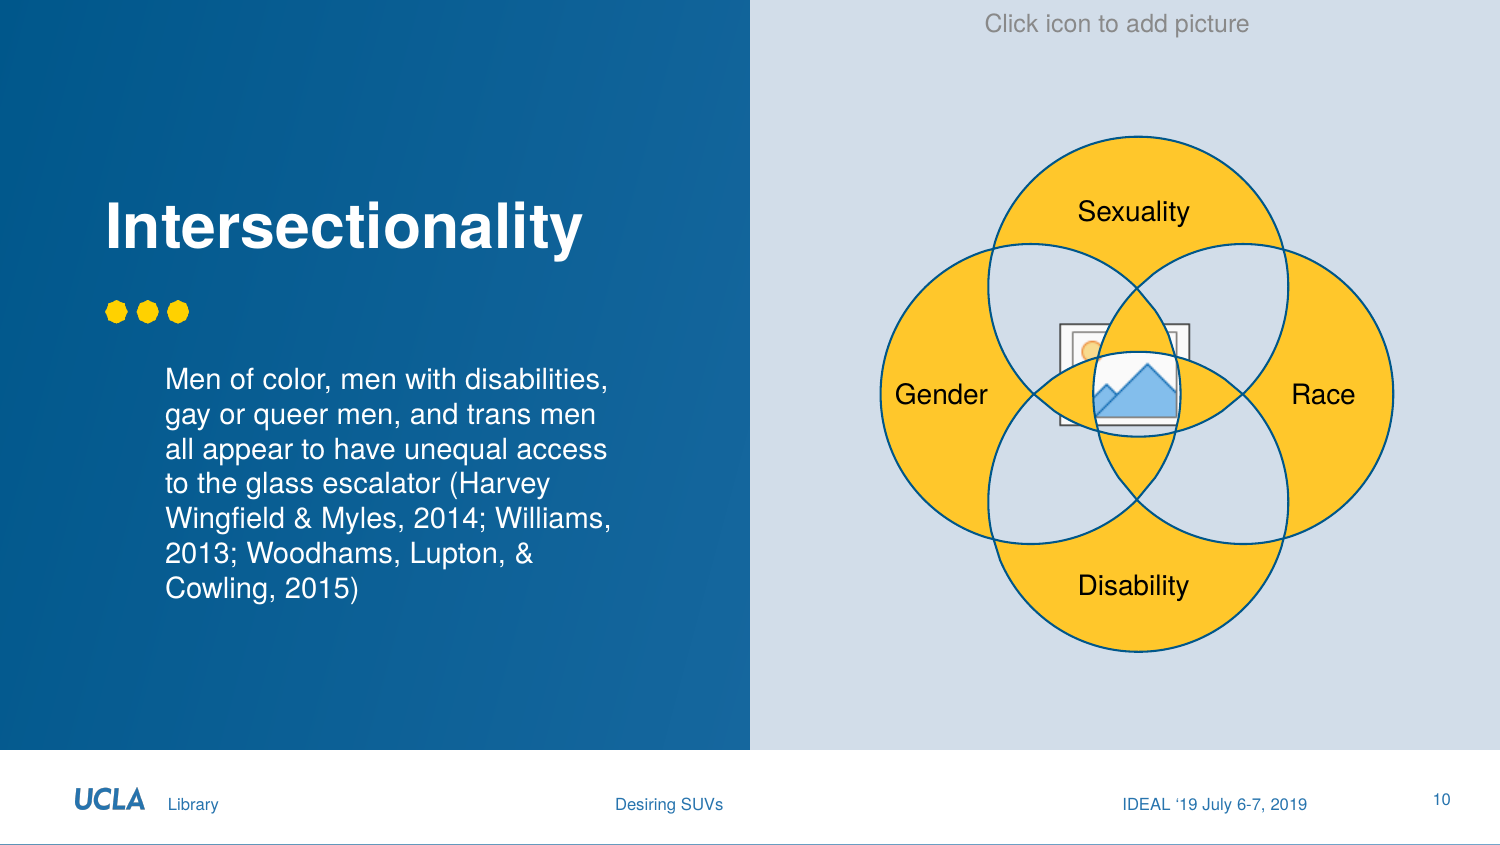

# Intersectionality
Sexuality
Men of color, men with disabilities, gay or queer men, and trans men all appear to have unequal access to the glass escalator (Harvey Wingfield & Myles, 2014; Williams, 2013; Woodhams, Lupton, & Cowling, 2015)

Gender
Race
Disability
10
IDEAL ‘19 July 6-7, 2019